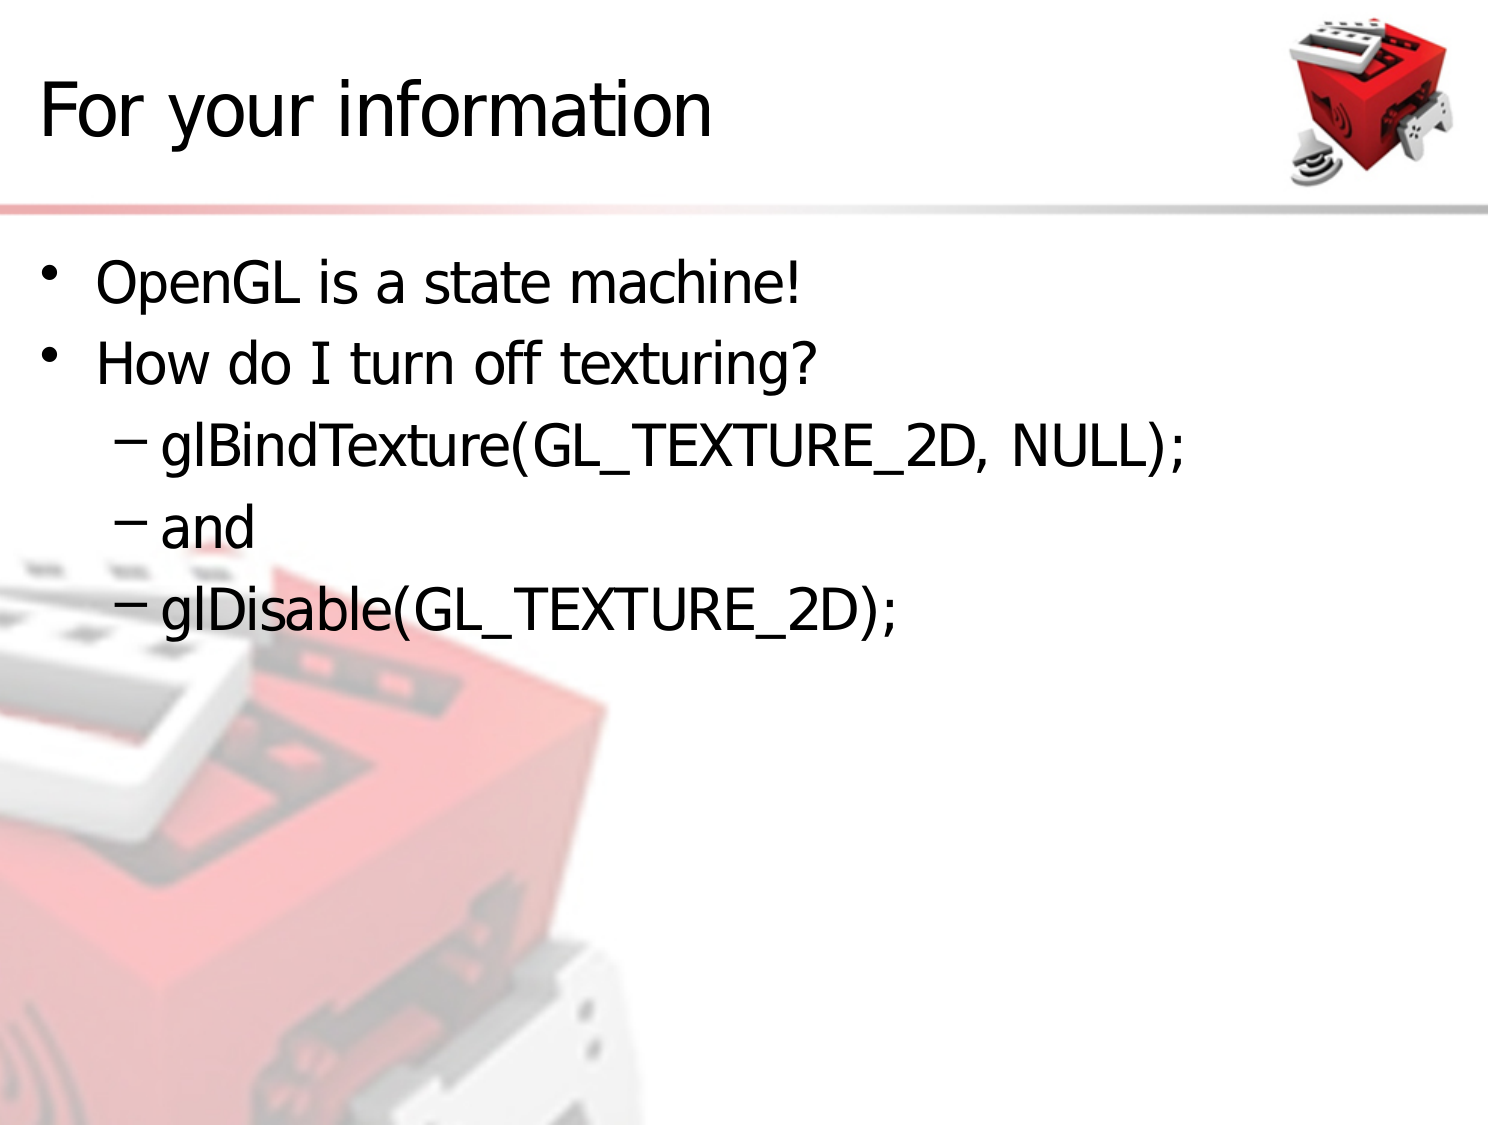

# For your information
OpenGL is a state machine!
How do I turn off texturing?
glBindTexture(GL_TEXTURE_2D, NULL);
and
glDisable(GL_TEXTURE_2D);